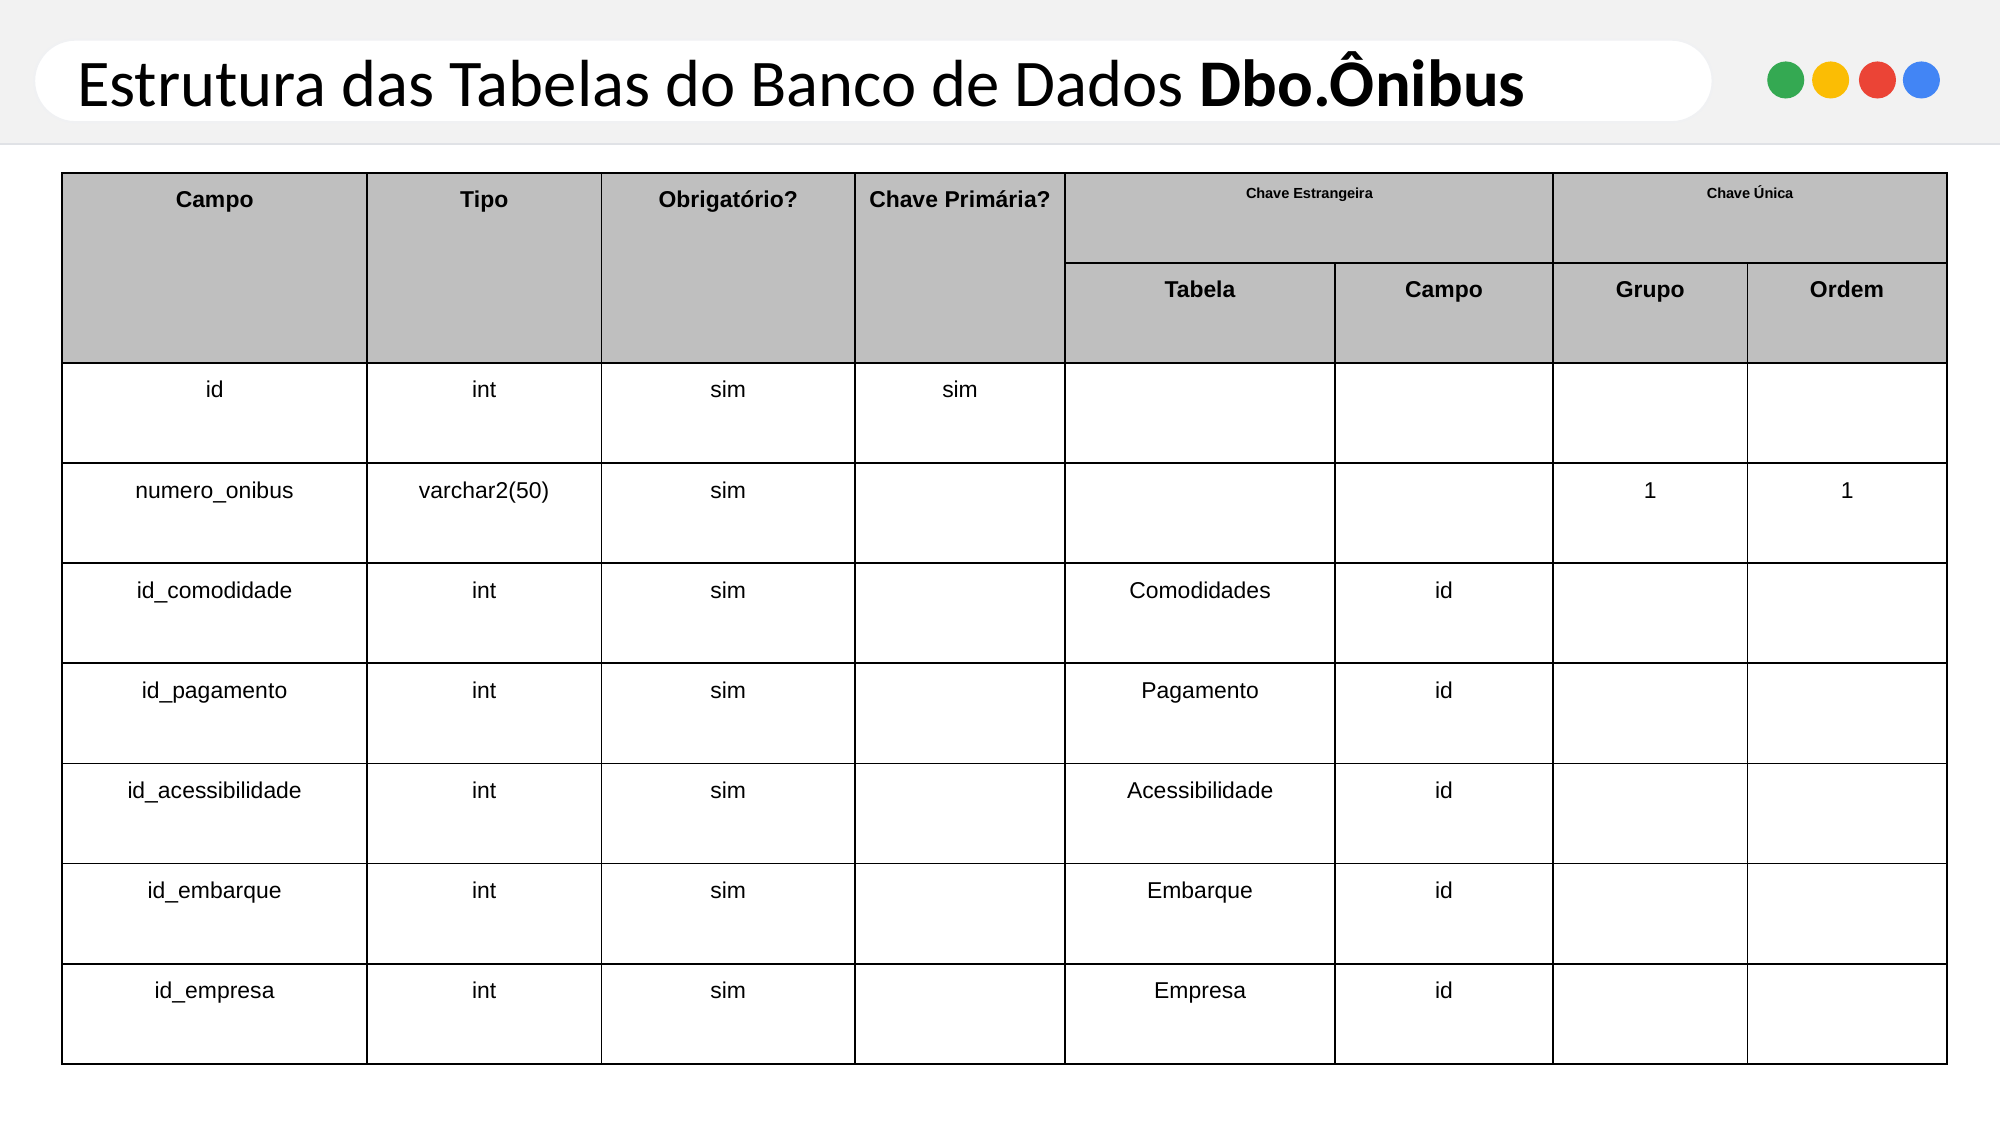

Estrutura das Tabelas do Banco de Dados Dbo.Ônibus

| Campo | Tipo | Obrigatório? | Chave Primária? | Chave Estrangeira |  | Chave Única |  |
| --- | --- | --- | --- | --- | --- | --- | --- |
|  |  |  |  | Tabela | Campo | Grupo | Ordem |
| id | int | sim | sim |  |  |  |  |
| numero\_onibus | varchar2(50) | sim |  |  |  | 1 | 1 |
| id\_comodidade | int | sim |  | Comodidades | id |  |  |
| id\_pagamento | int | sim |  | Pagamento | id |  |  |
| id\_acessibilidade | int | sim |  | Acessibilidade | id |  |  |
| id\_embarque | int | sim |  | Embarque | id |  |  |
| id\_empresa | int | sim |  | Empresa | id |  |  |